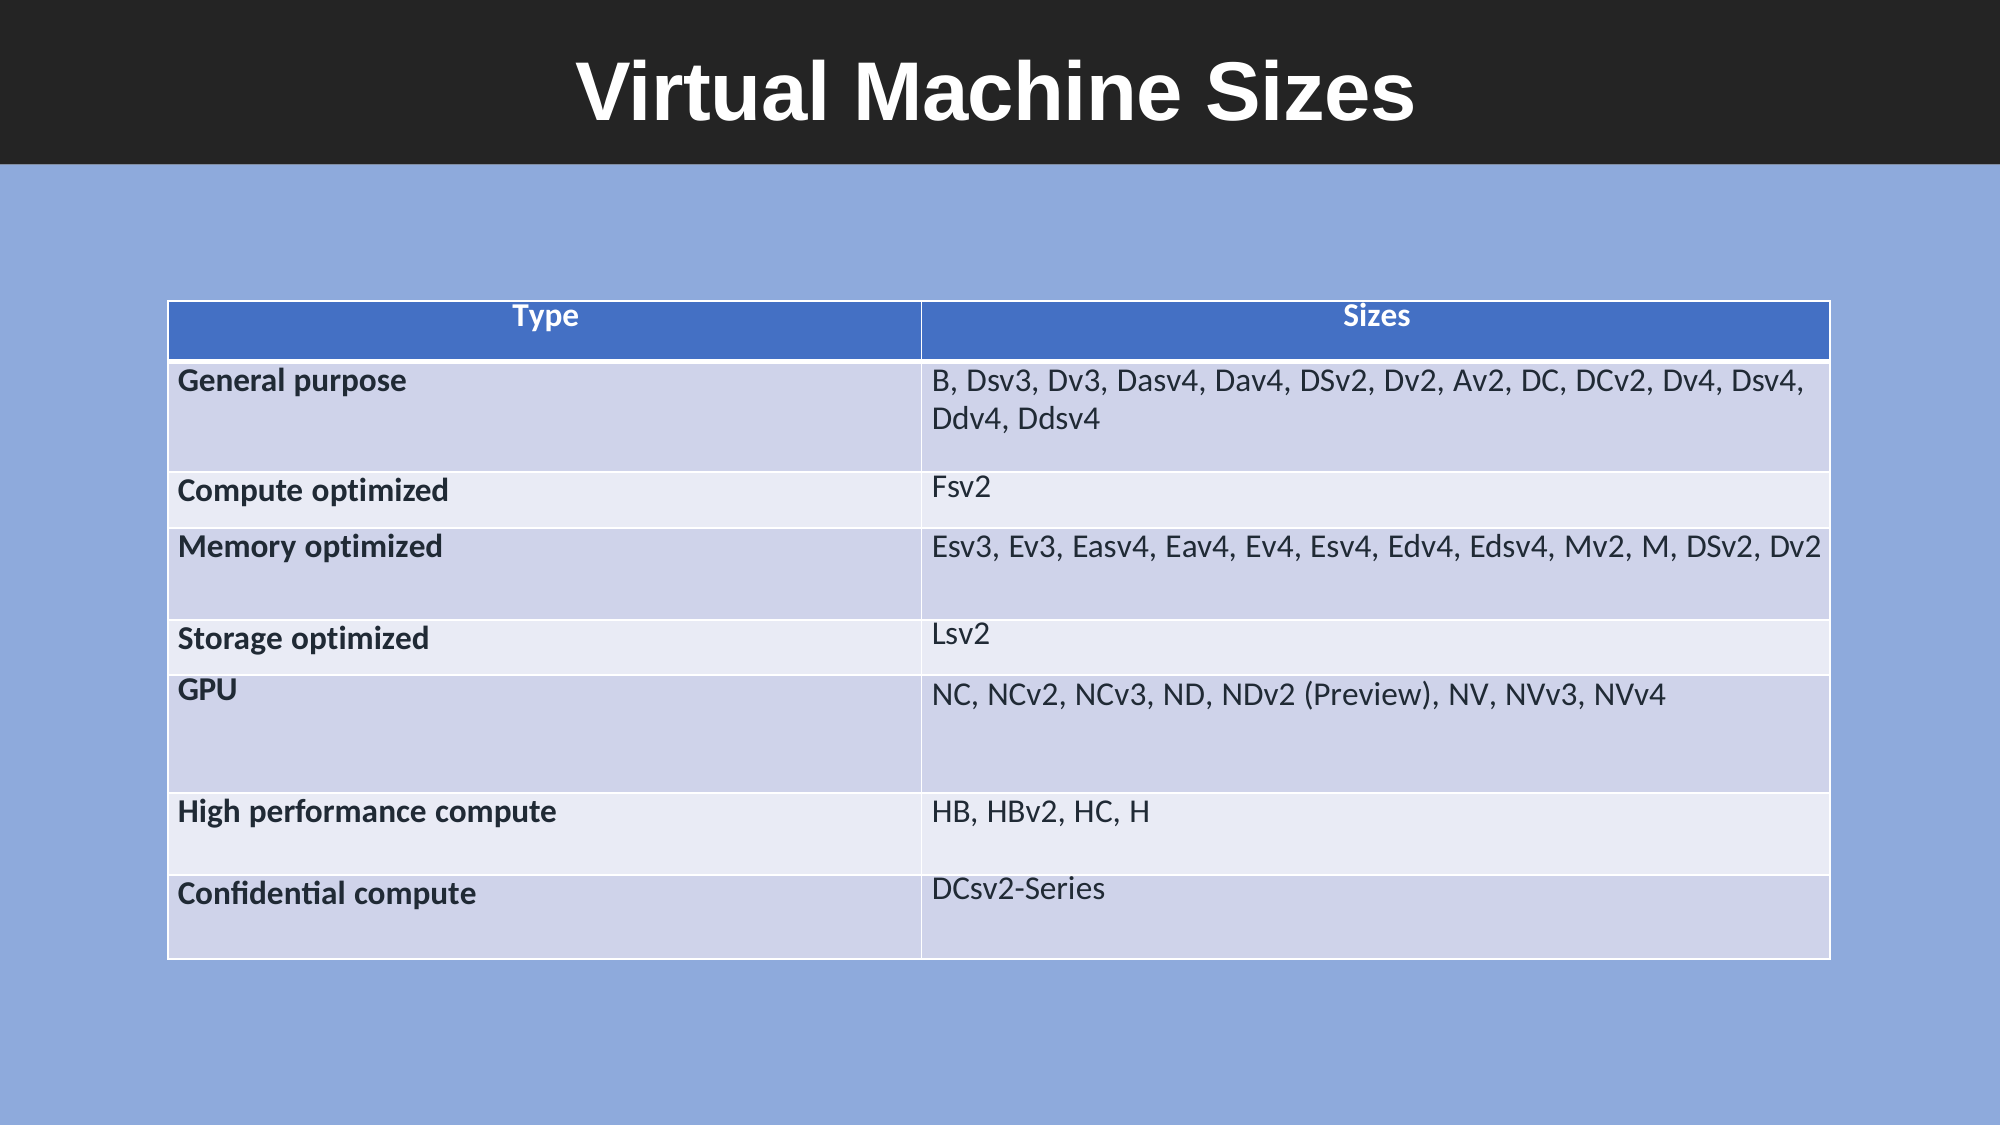

# Virtual Machine Sizes
| Type | Sizes |
| --- | --- |
| General purpose | B, Dsv3, Dv3, Dasv4, Dav4, DSv2, Dv2, Av2, DC, DCv2, Dv4, Dsv4, Ddv4, Ddsv4 |
| Compute optimized | Fsv2 |
| Memory optimized | Esv3, Ev3, Easv4, Eav4, Ev4, Esv4, Edv4, Edsv4, Mv2, M, DSv2, Dv2 |
| Storage optimized | Lsv2 |
| GPU | NC, NCv2, NCv3, ND, NDv2 (Preview), NV, NVv3, NVv4 |
| High performance compute | HB, HBv2, HC, H |
| Confidential compute | DCsv2-Series |